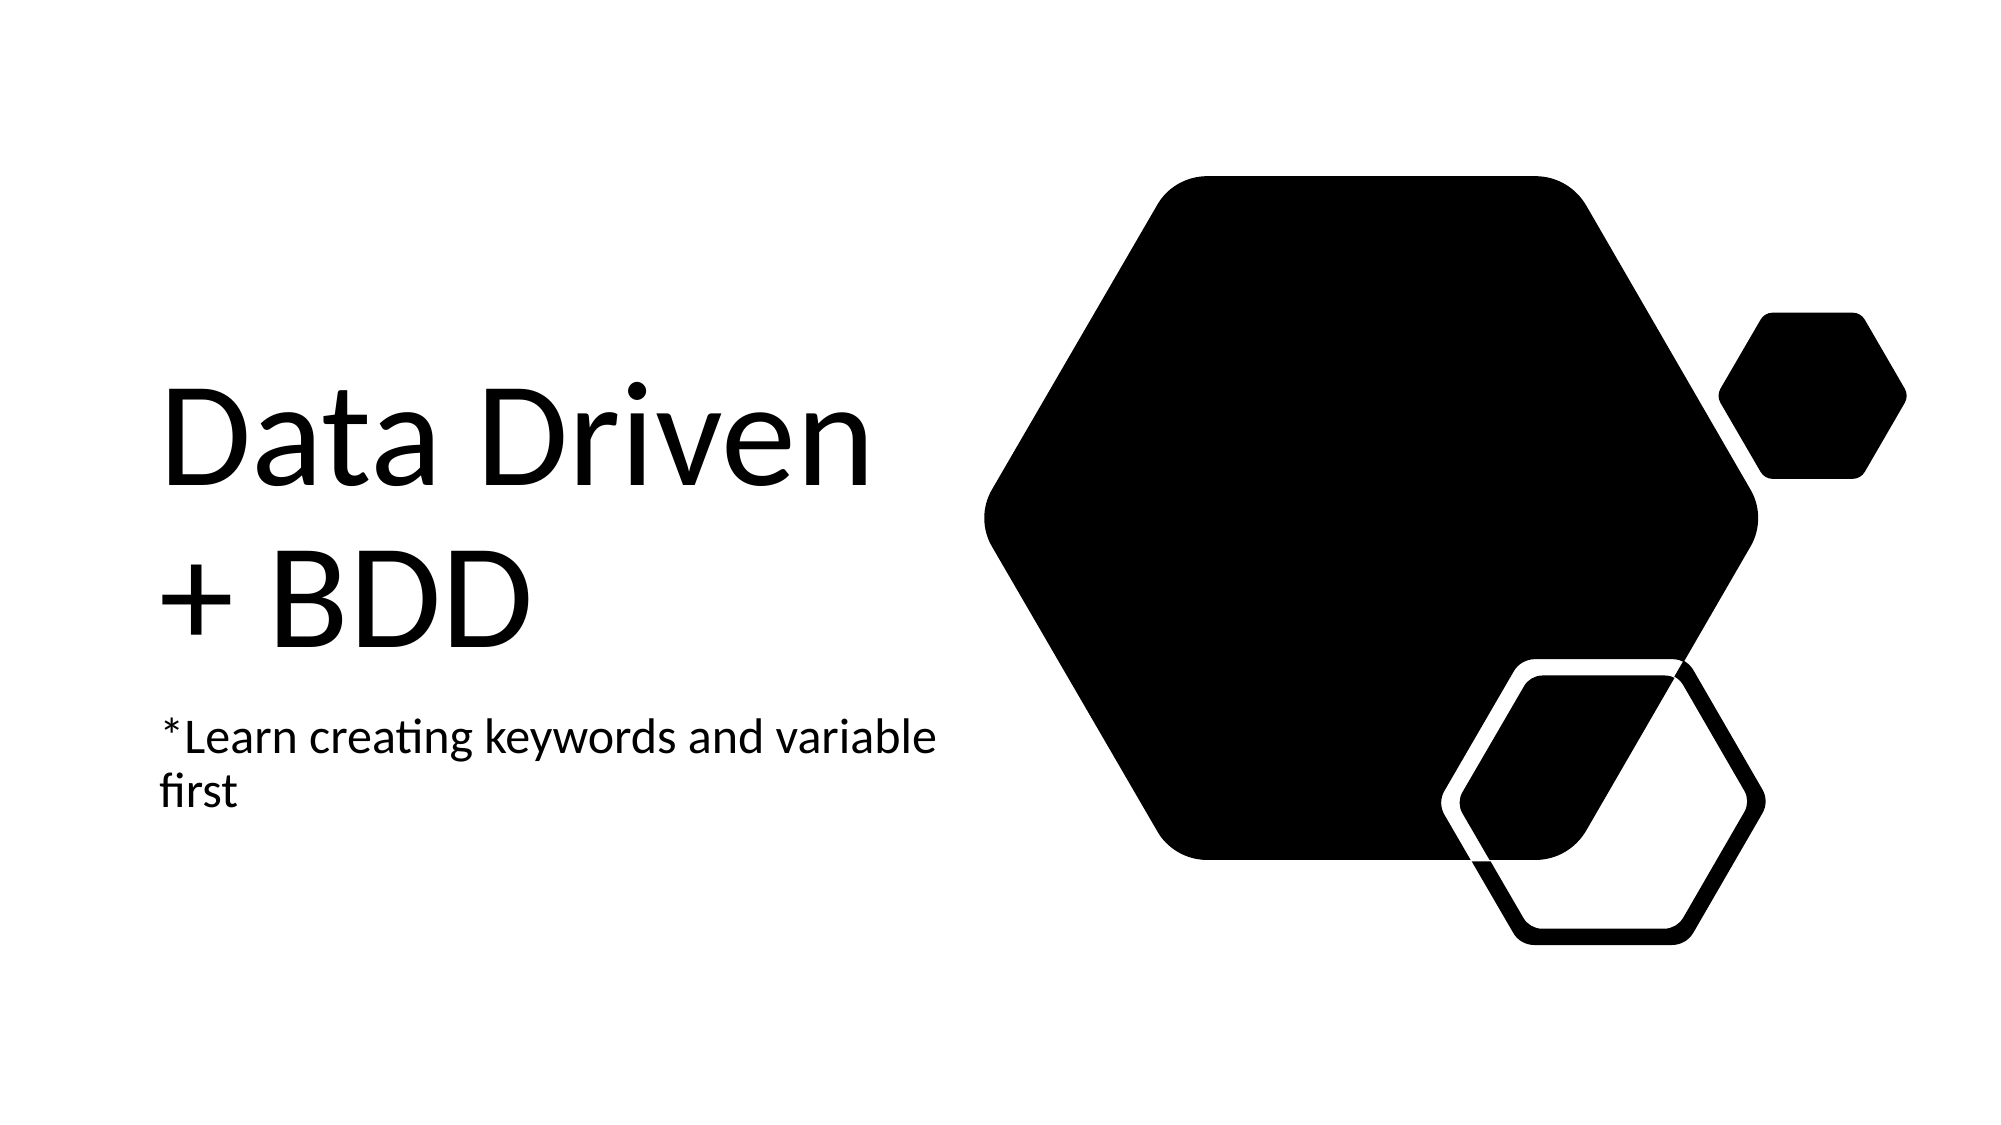

# Data Driven + BDD

*Learn creating keywords and variable first